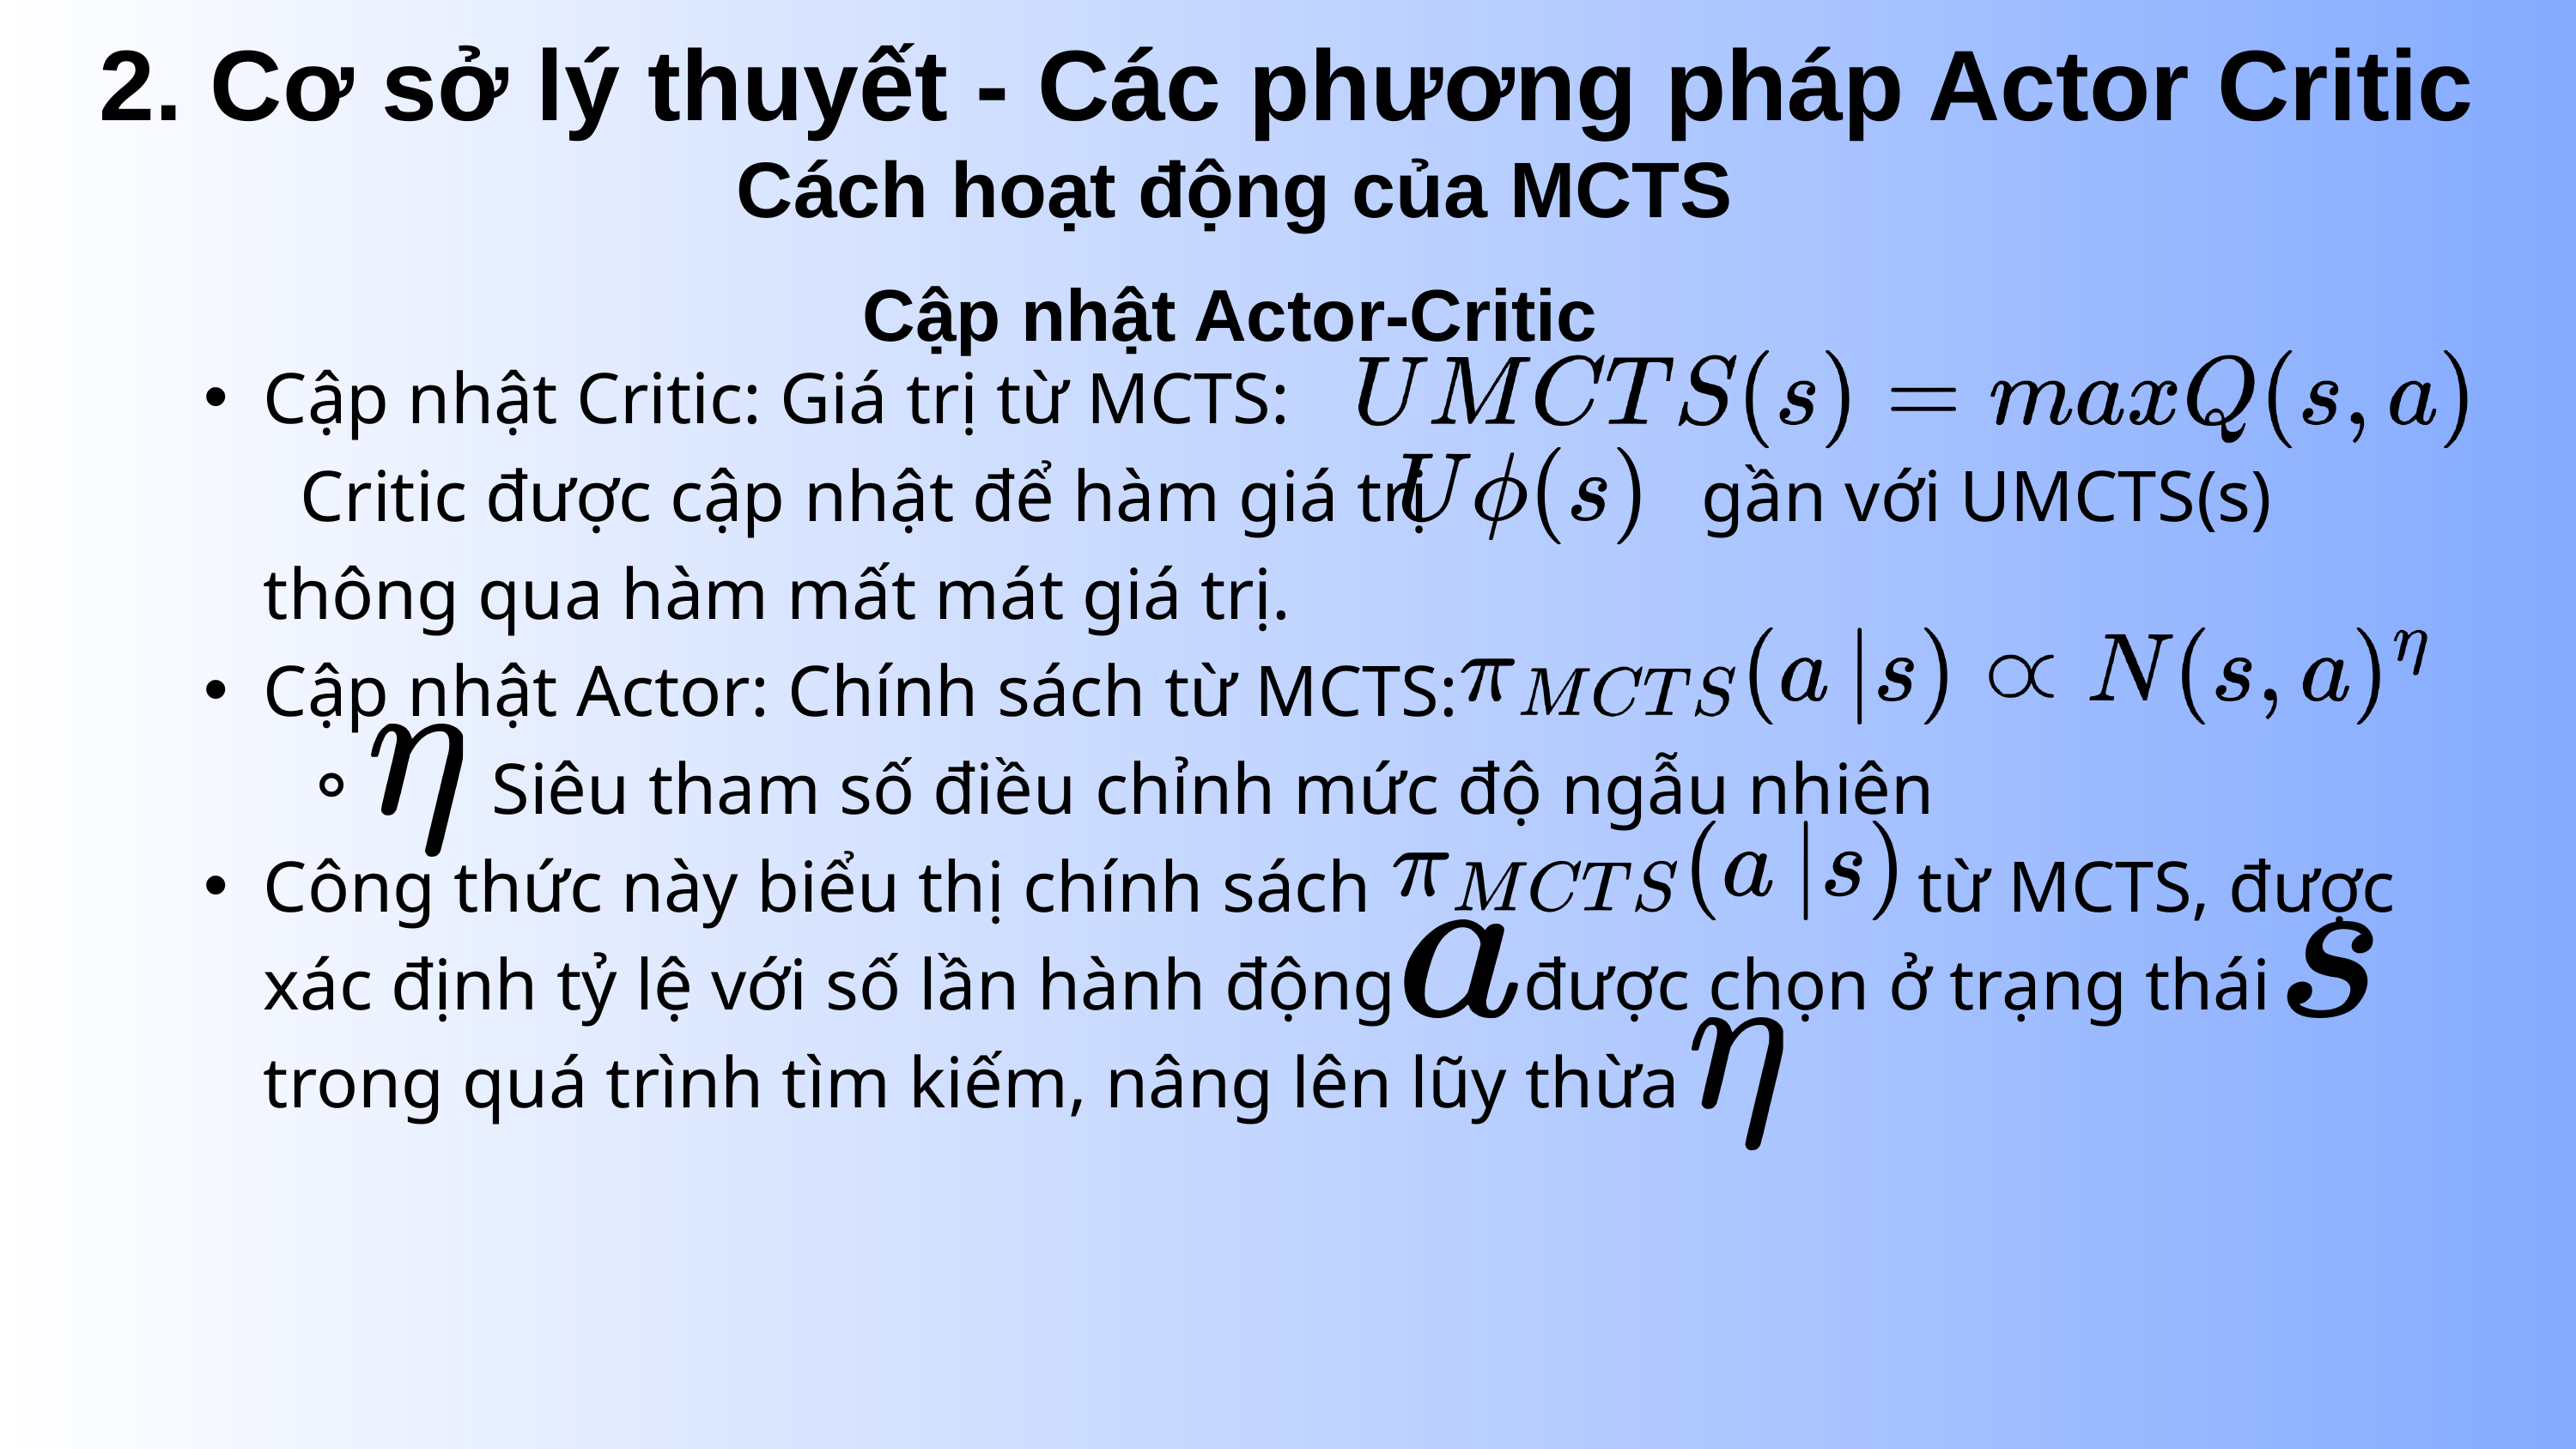

2. Cơ sở lý thuyết - Các phương pháp Actor Critic
Cách hoạt động của MCTS
Cập nhật Actor-Critic
Cập nhật Critic: Giá trị từ MCTS:                                                                 Critic được cập nhật để hàm giá trị               gần với UMCTS​(s) thông qua hàm mất mát giá trị.
Cập nhật Actor: Chính sách từ MCTS:
      Siêu tham số điều chỉnh mức độ ngẫu nhiên
Công thức này biểu thị chính sách                              từ MCTS, được xác định tỷ lệ với số lần hành động       được chọn ở trạng thái  trong quá trình tìm kiếm, nâng lên lũy thừa